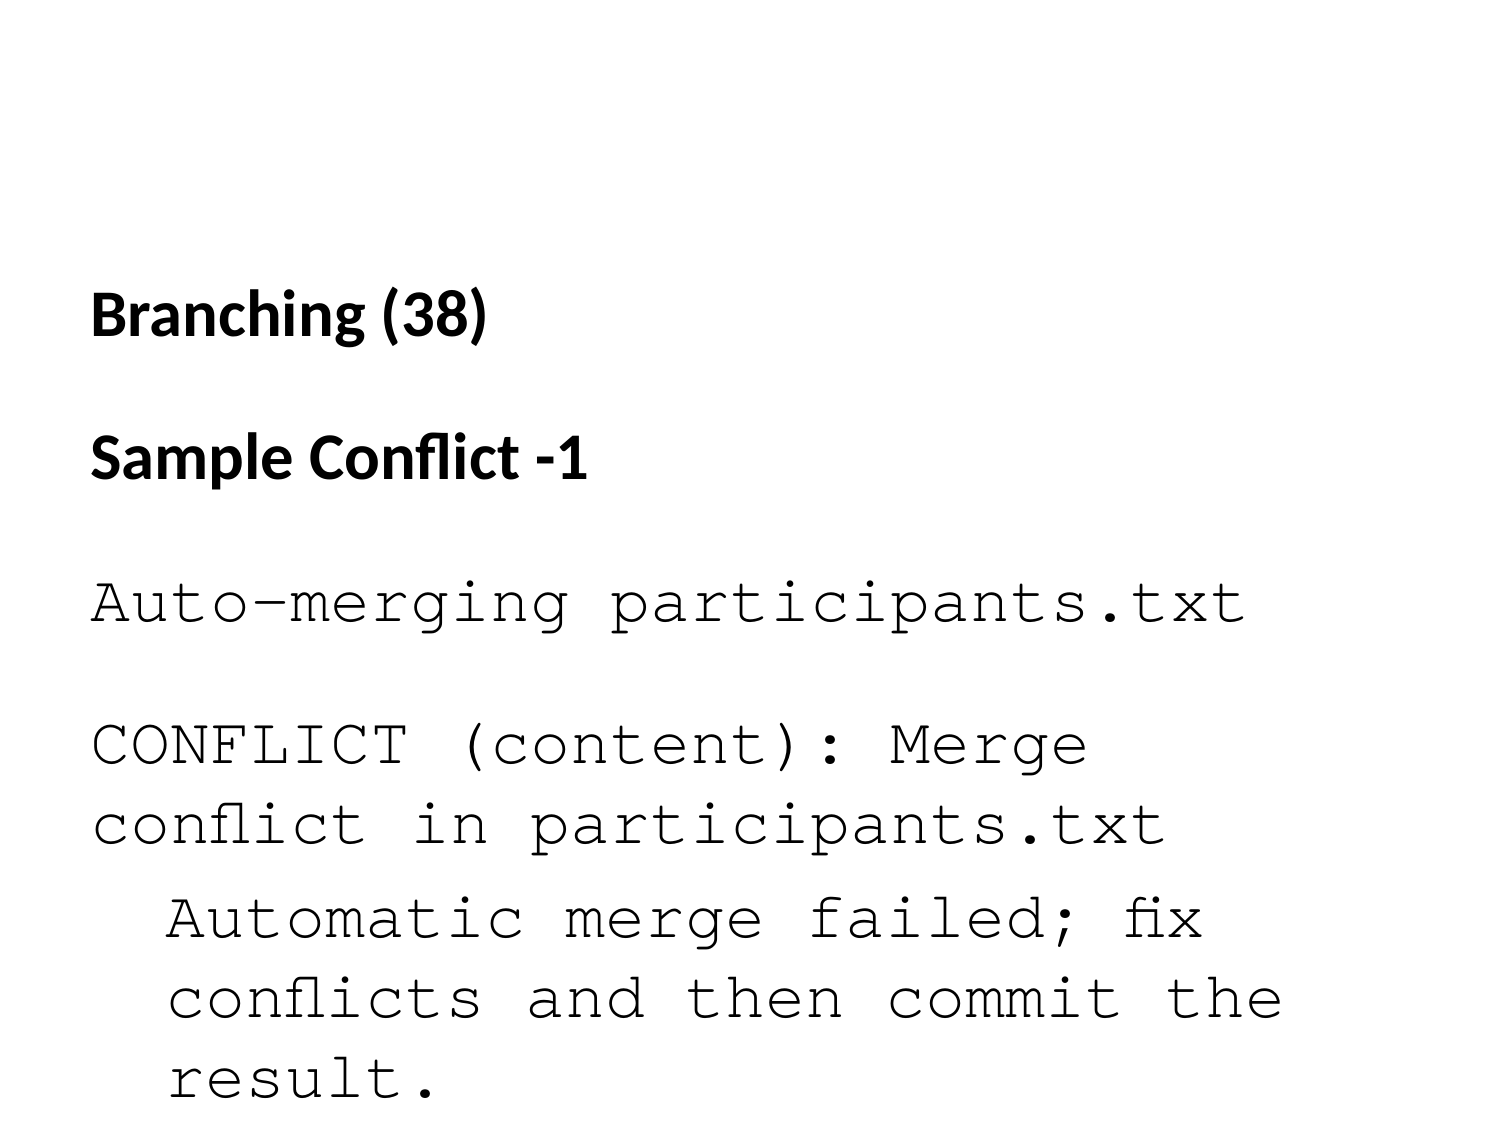

Branching (38)
Sample Conflict -1
Auto-merging participants.txt
CONFLICT (content): Merge conflict in participants.txt
Automatic merge failed; fix conflicts and then commit the result.